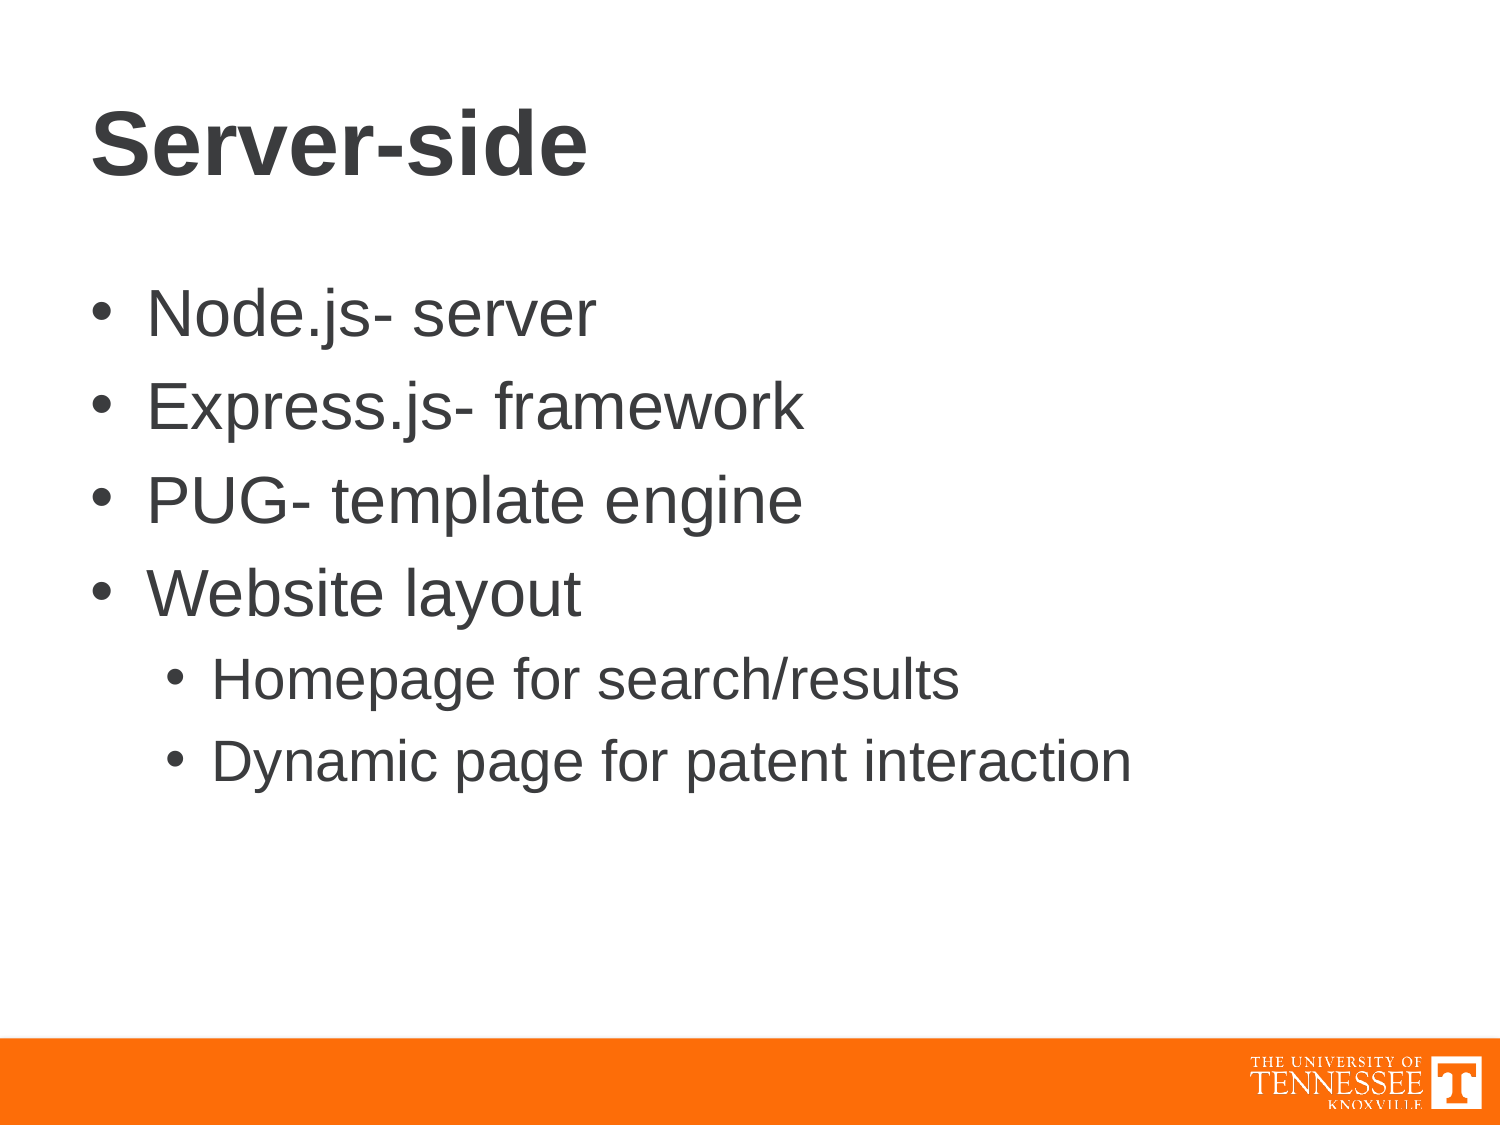

# Server-side
Node.js- server
Express.js- framework
PUG- template engine
Website layout
Homepage for search/results
Dynamic page for patent interaction